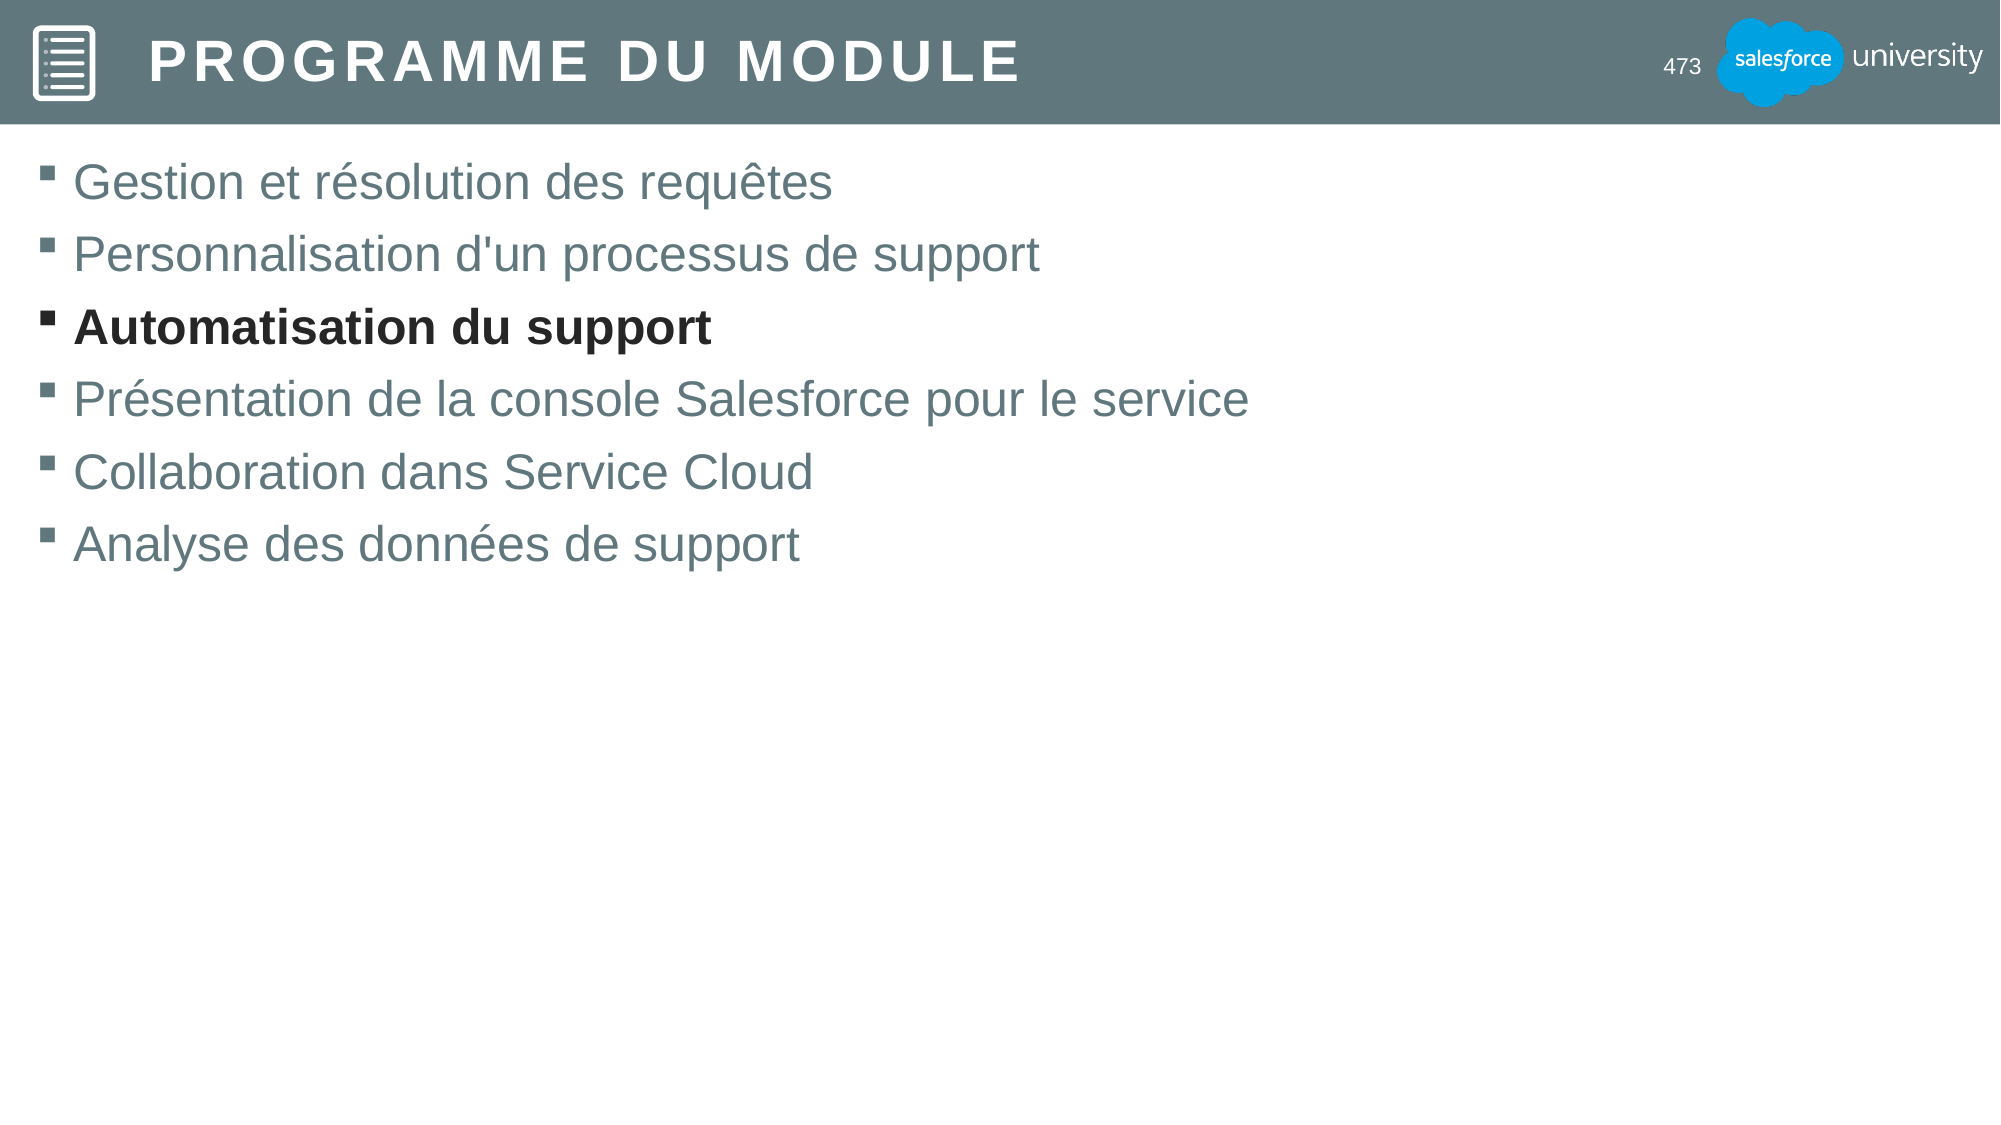

# Programme du module
473
Gestion et résolution des requêtes
Personnalisation d'un processus de support
Automatisation du support
Présentation de la console Salesforce pour le service
Collaboration dans Service Cloud
Analyse des données de support